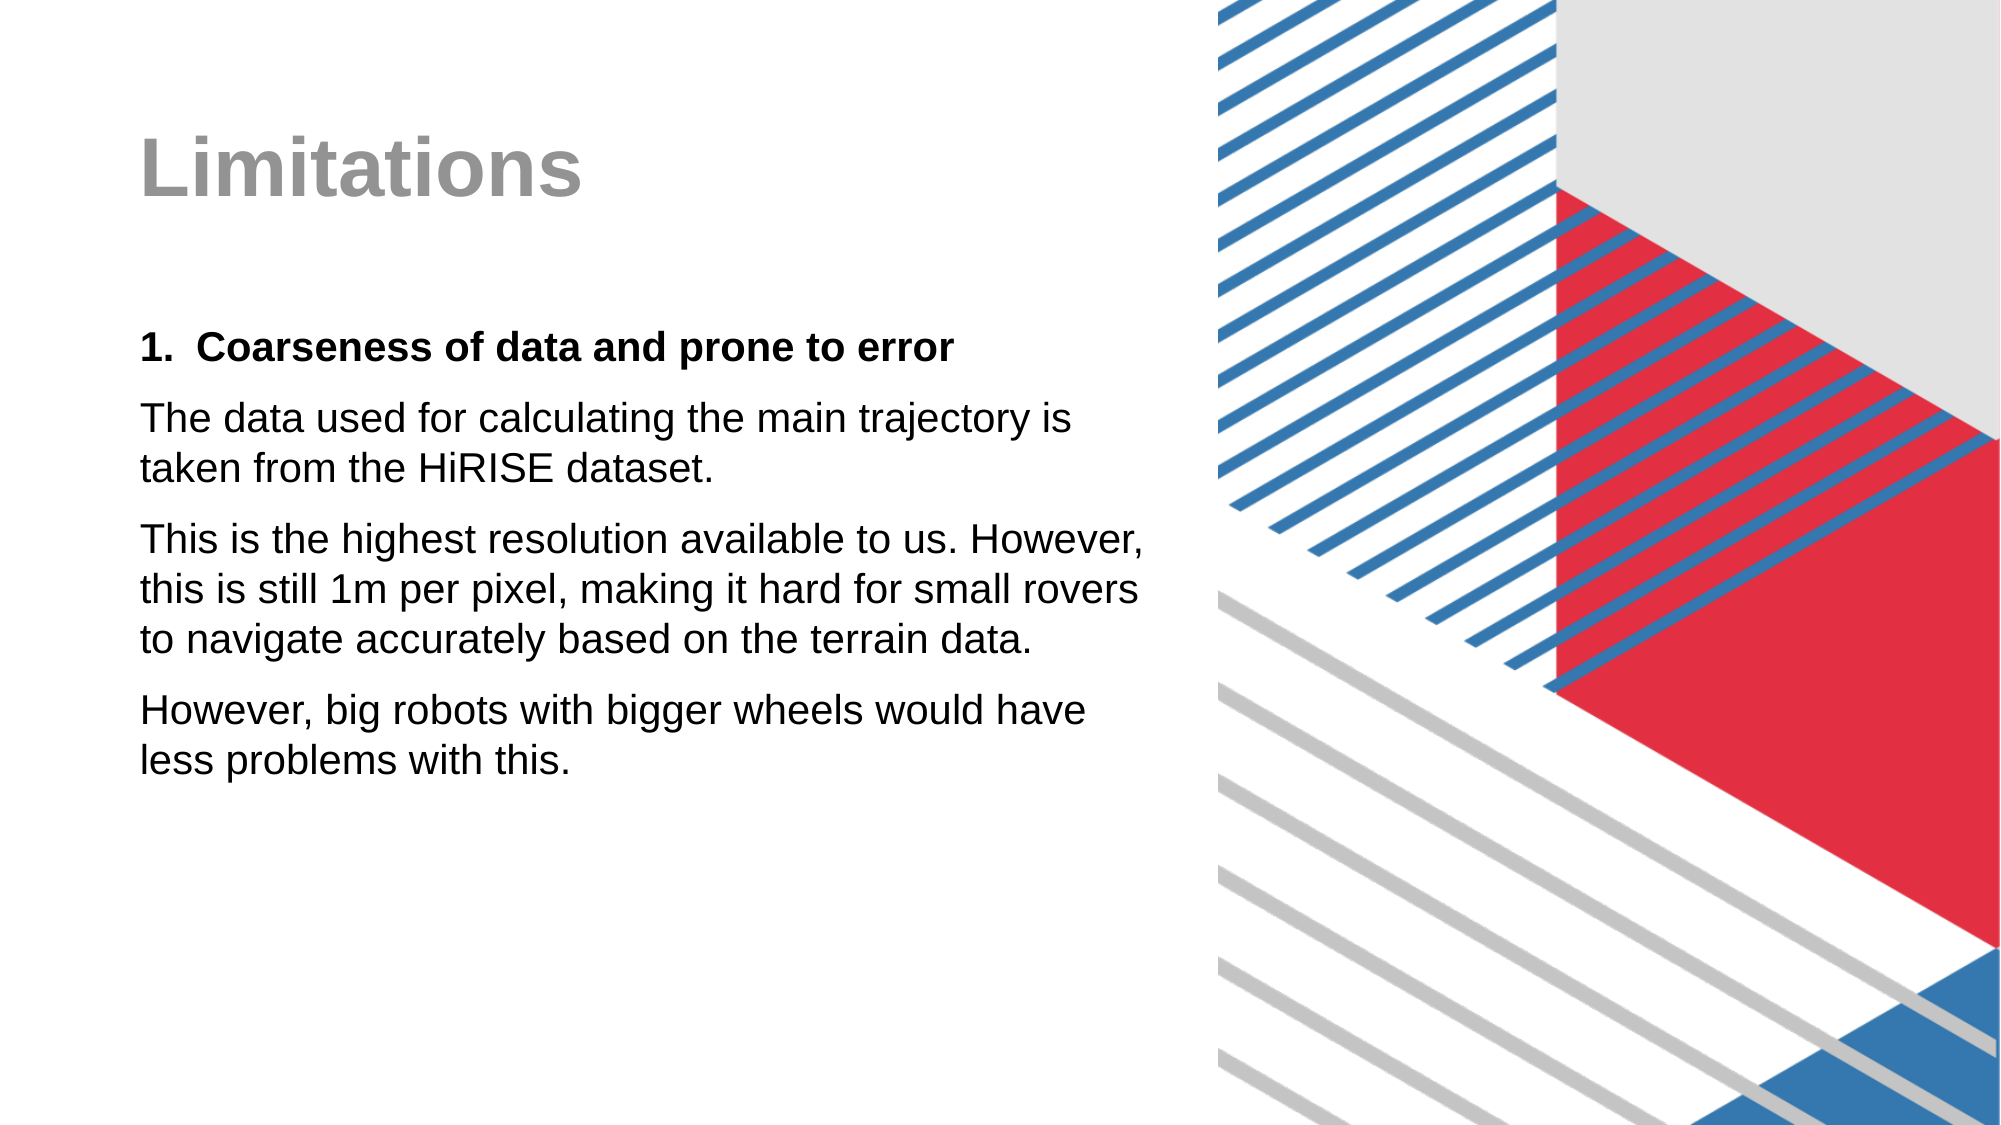

# Limitations
Coarseness of data and prone to error
The data used for calculating the main trajectory is taken from the HiRISE dataset.
This is the highest resolution available to us. However, this is still 1m per pixel, making it hard for small rovers to navigate accurately based on the terrain data.
However, big robots with bigger wheels would have less problems with this.